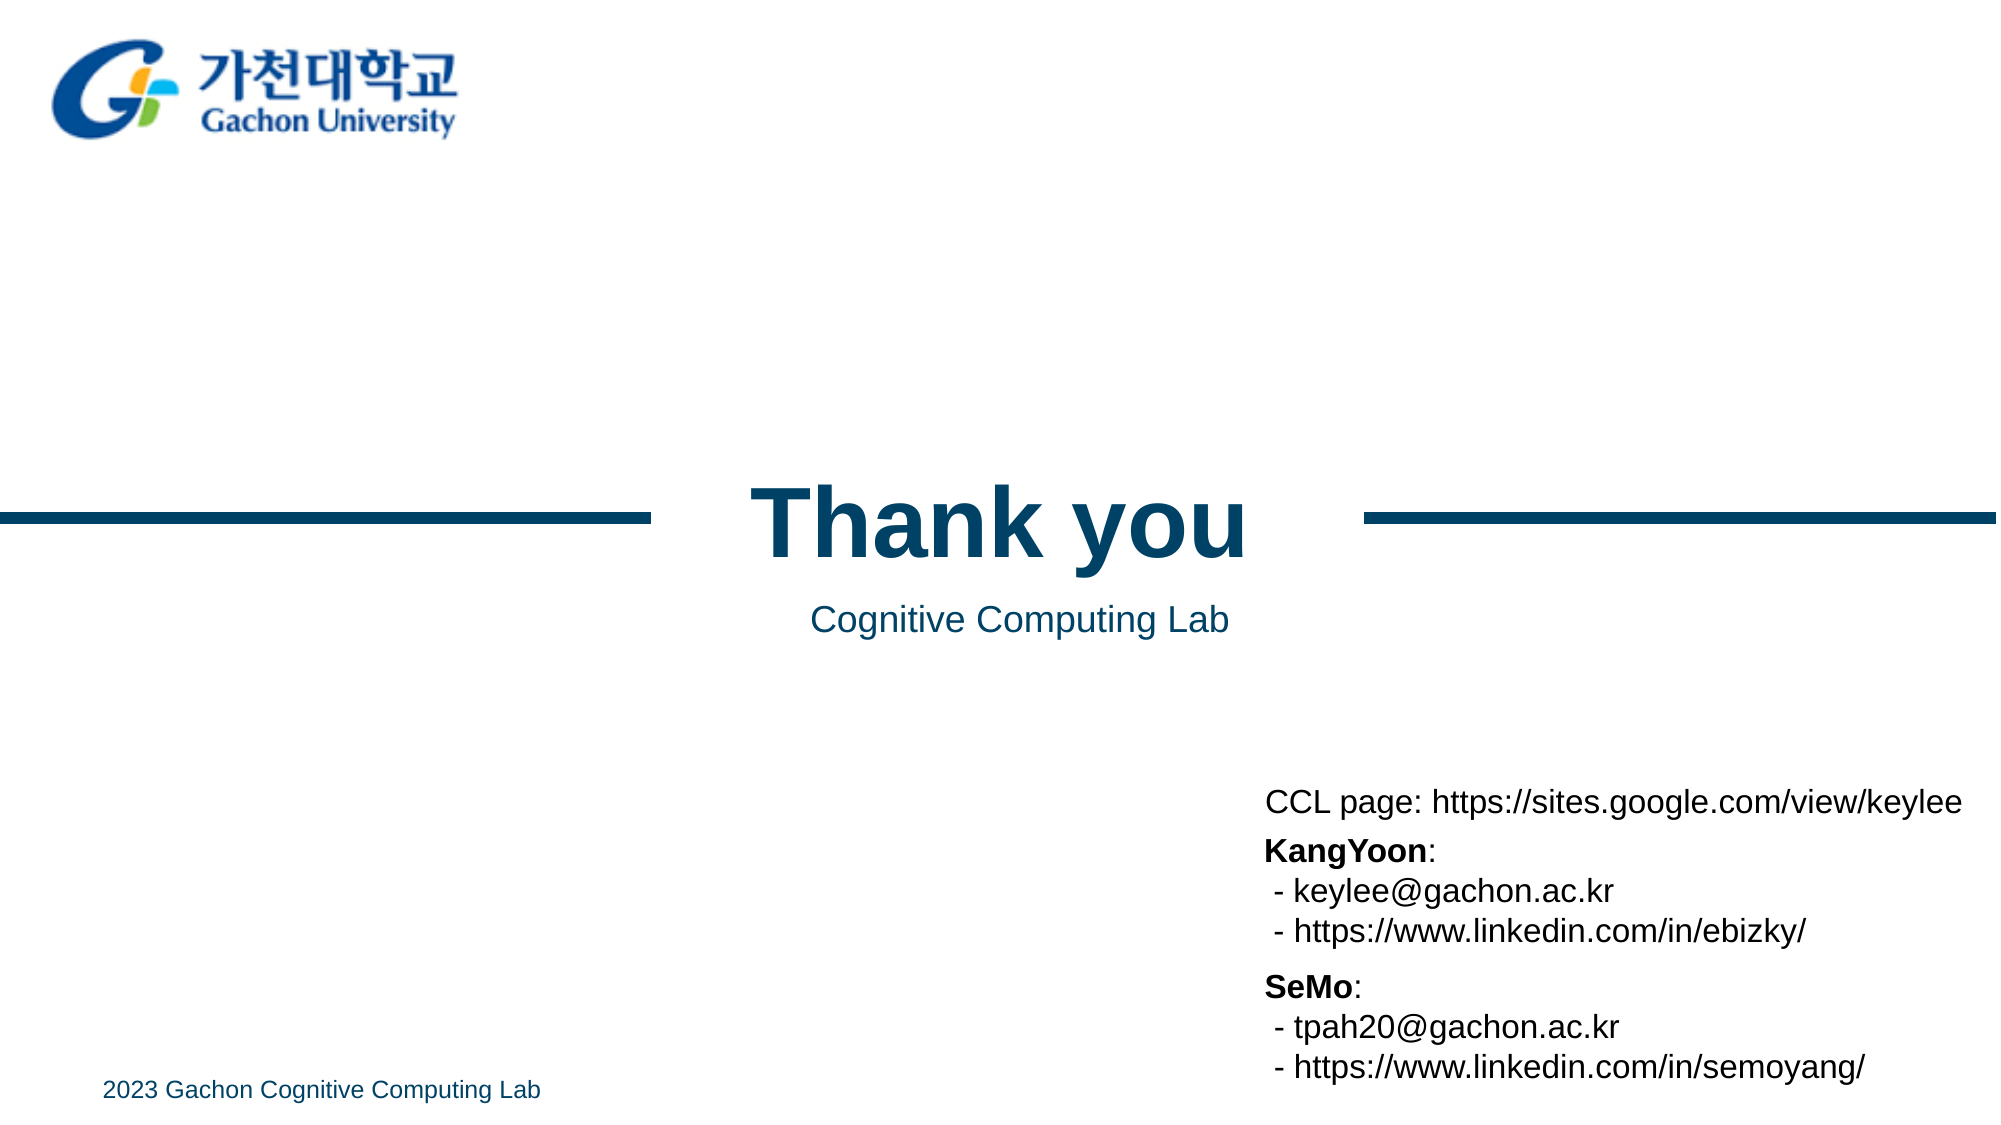

CCL page: https://sites.google.com/view/keylee
KangYoon:
 - keylee@gachon.ac.kr
 - https://www.linkedin.com/in/ebizky/
SeMo:
 - tpah20@gachon.ac.kr
 - https://www.linkedin.com/in/semoyang/